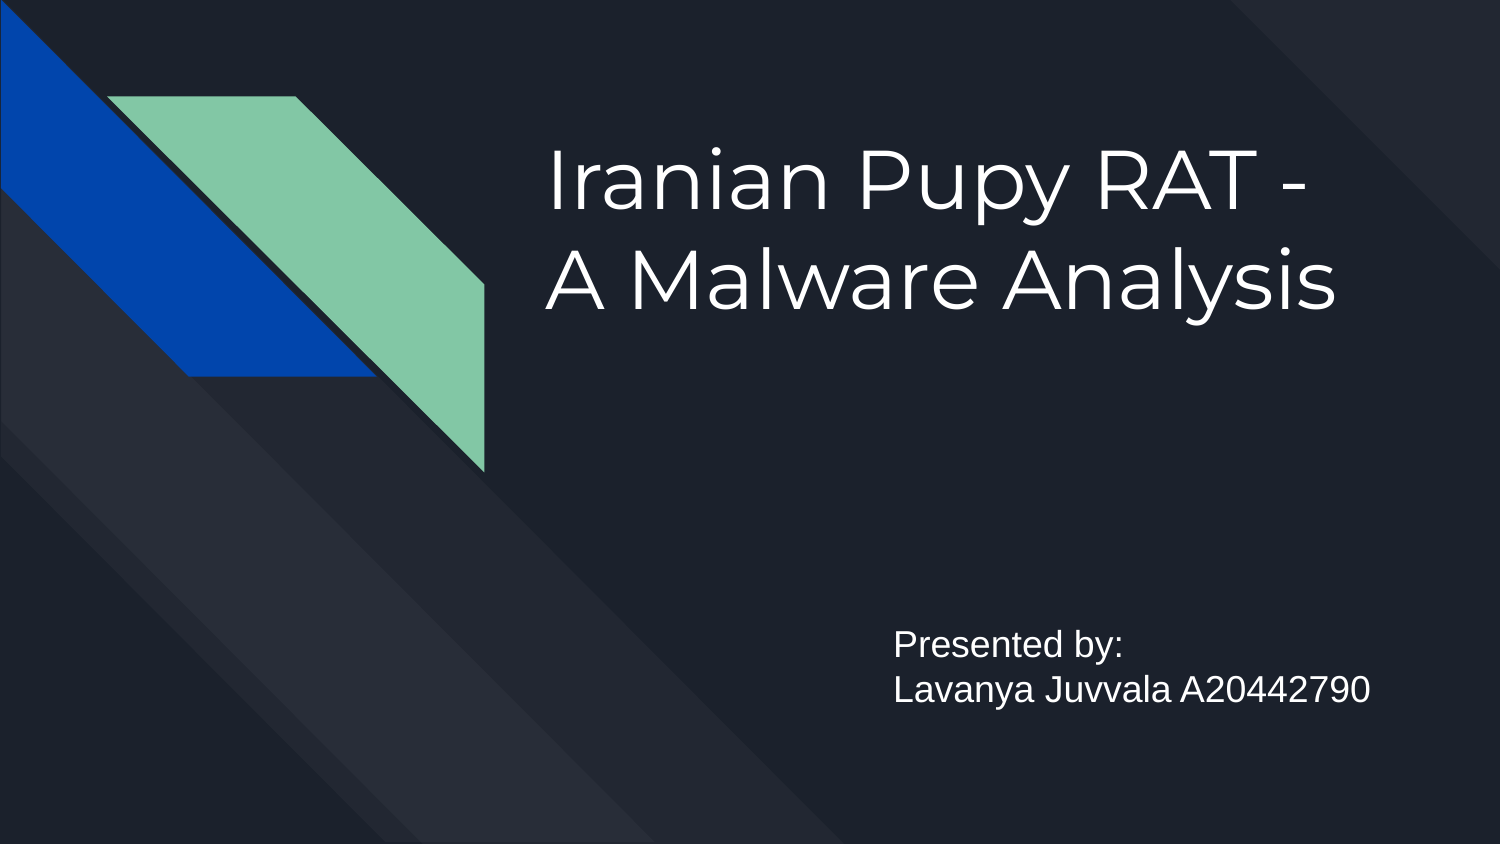

# Iranian Pupy RAT -
A Malware Analysis
Presented by:
Lavanya Juvvala A20442790